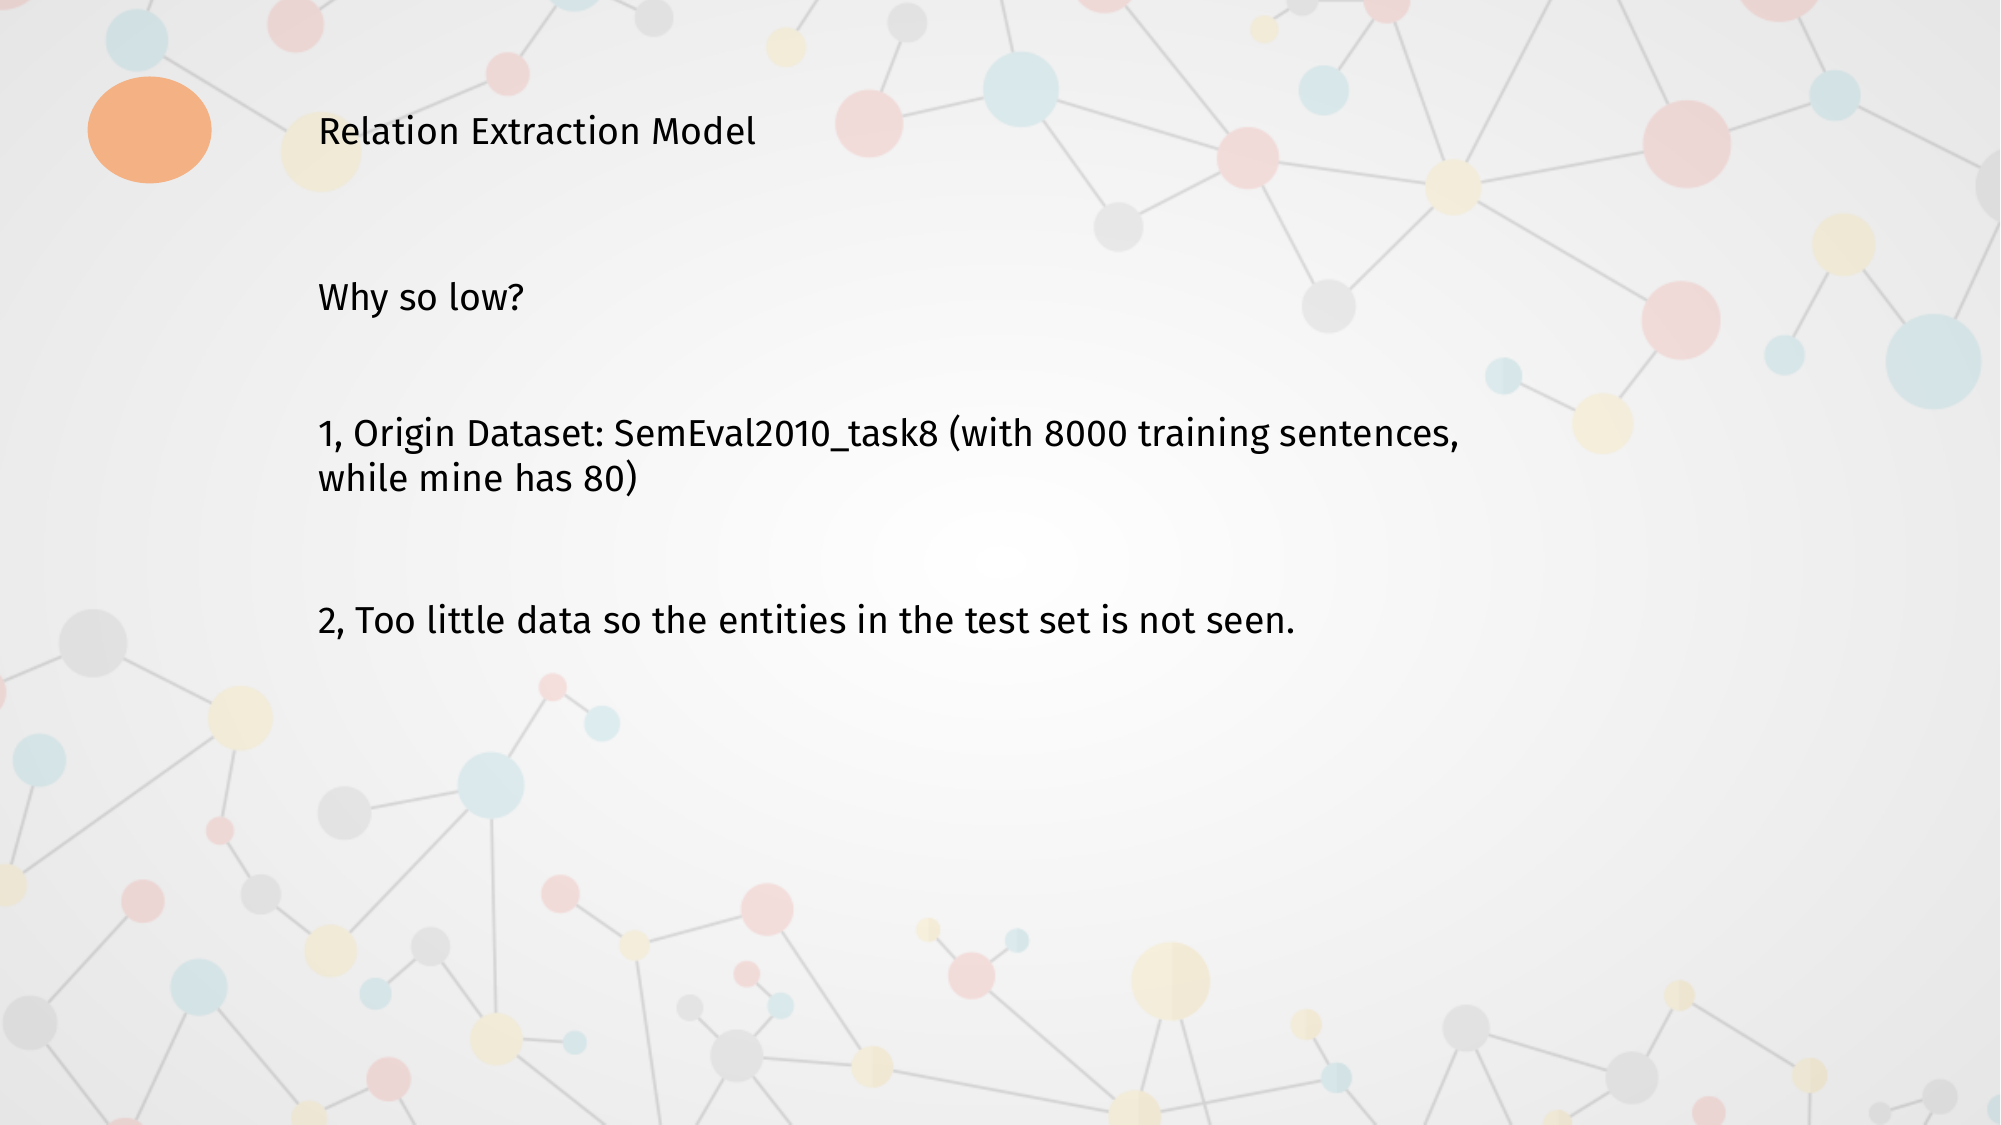

Relation Extraction Model
Why so low?
1, Origin Dataset: SemEval2010_task8 (with 8000 training sentences, while mine has 80)
2, Too little data so the entities in the test set is not seen.